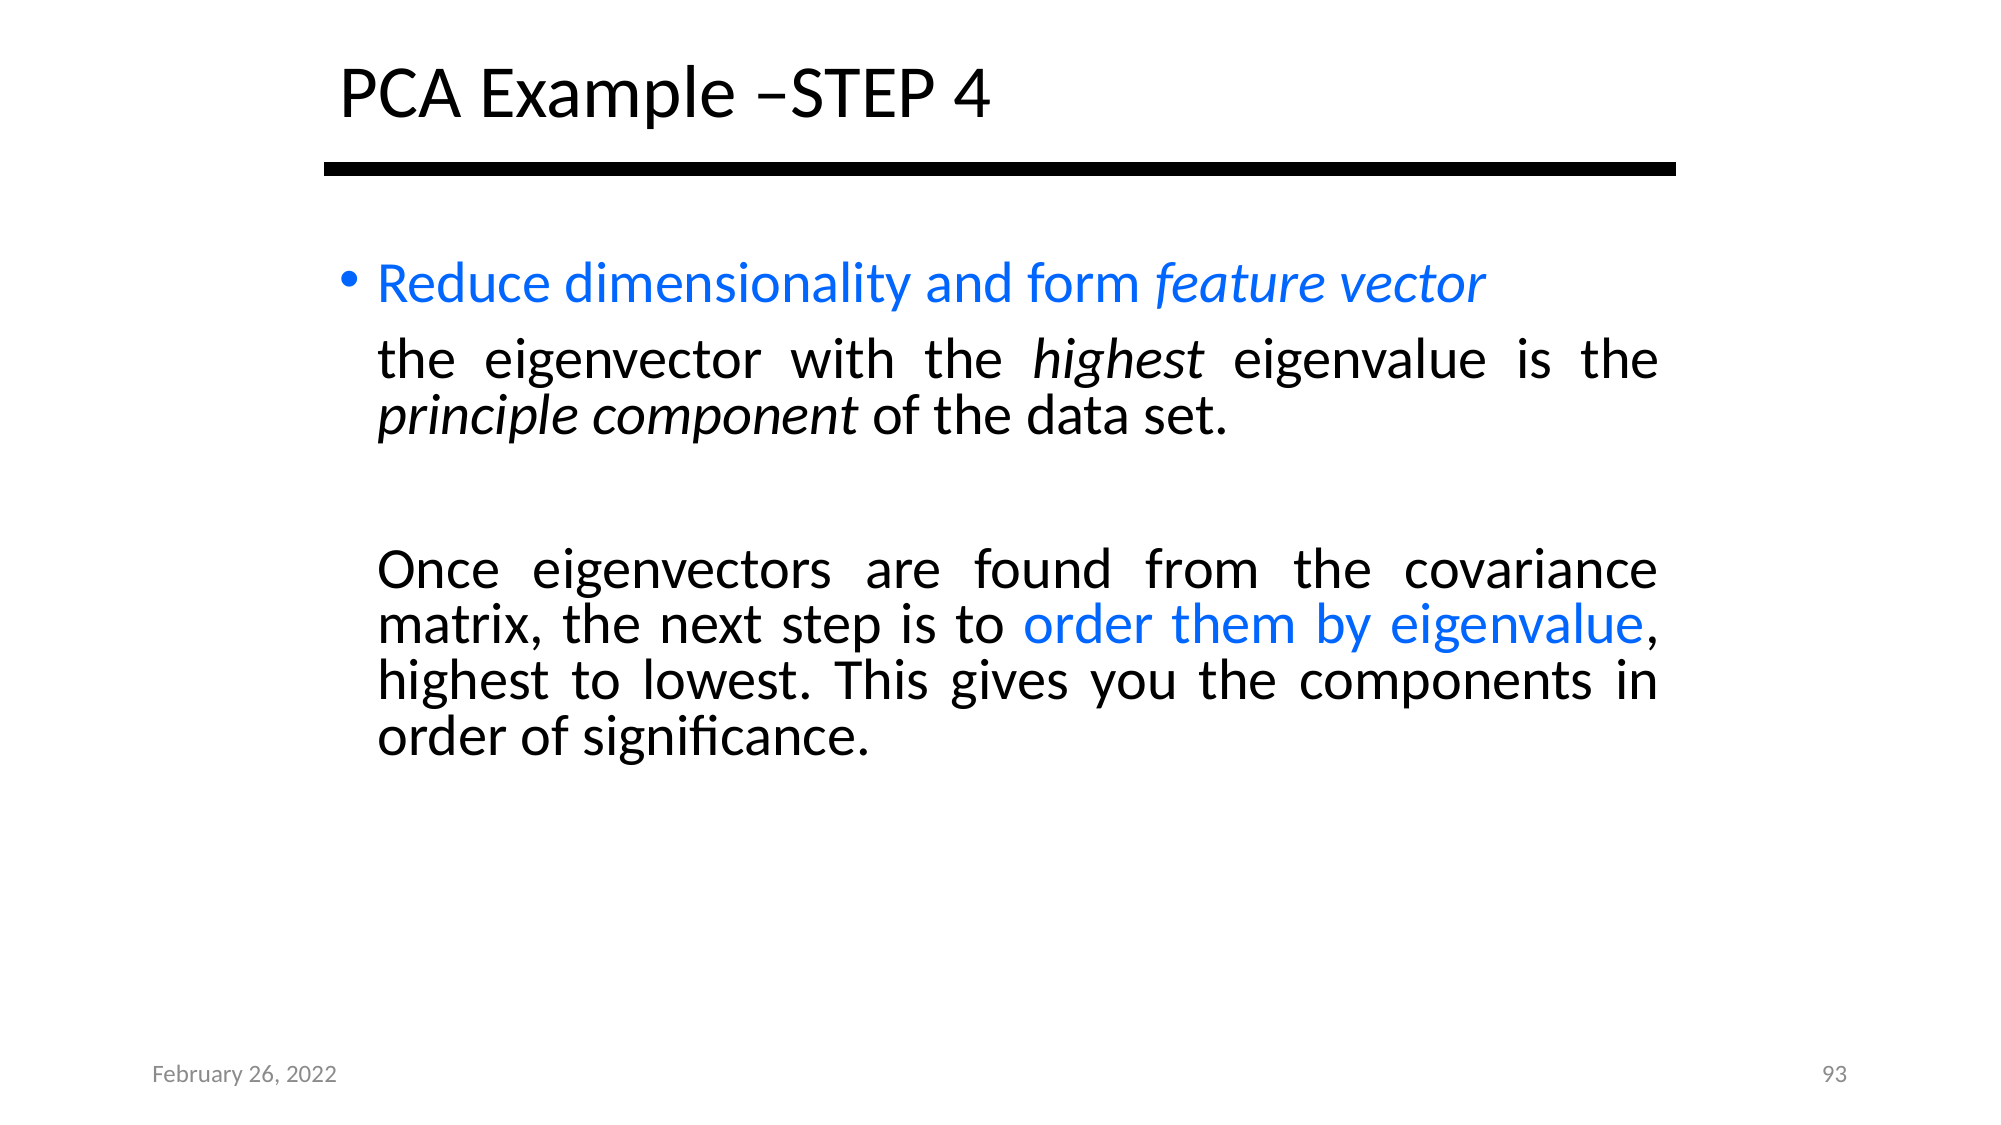

# PCA Example –STEP 4

Reduce dimensionality and form feature vector
	the eigenvector with the highest eigenvalue is the principle component of the data set.

	Once eigenvectors are found from the covariance matrix, the next step is to order them by eigenvalue, highest to lowest. This gives you the components in order of significance.

February 26, 2022
93